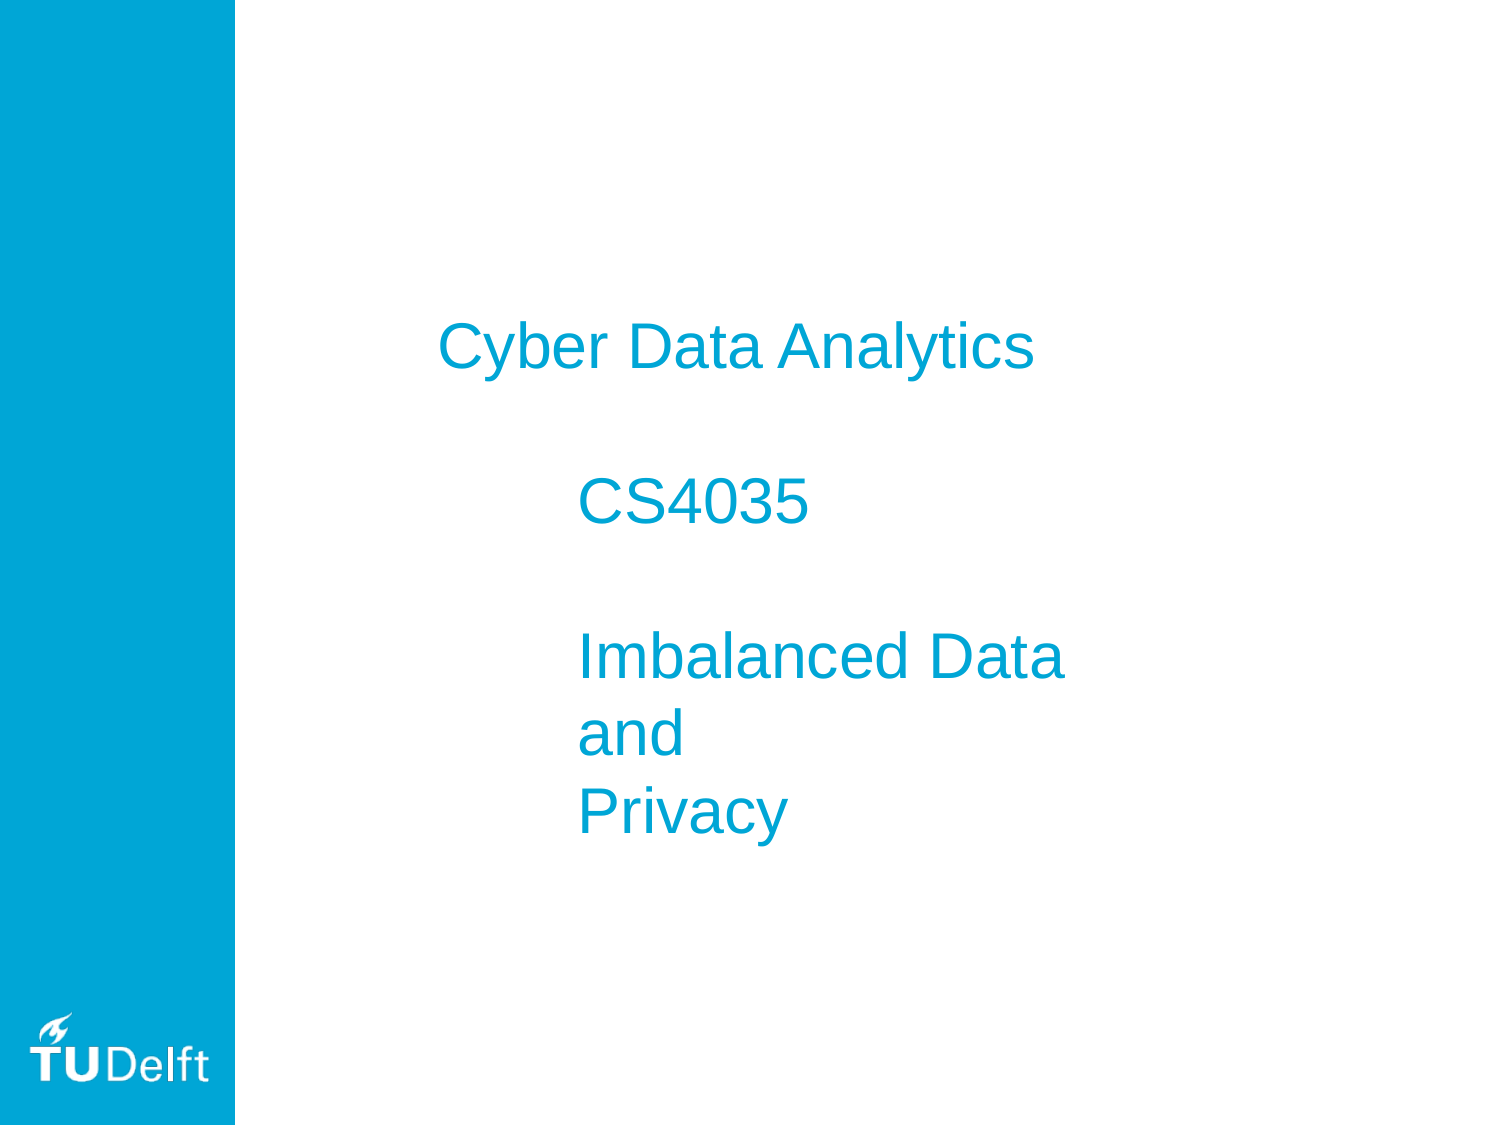

Cyber Data Analytics
CS4035
Imbalanced Data
and
Privacy